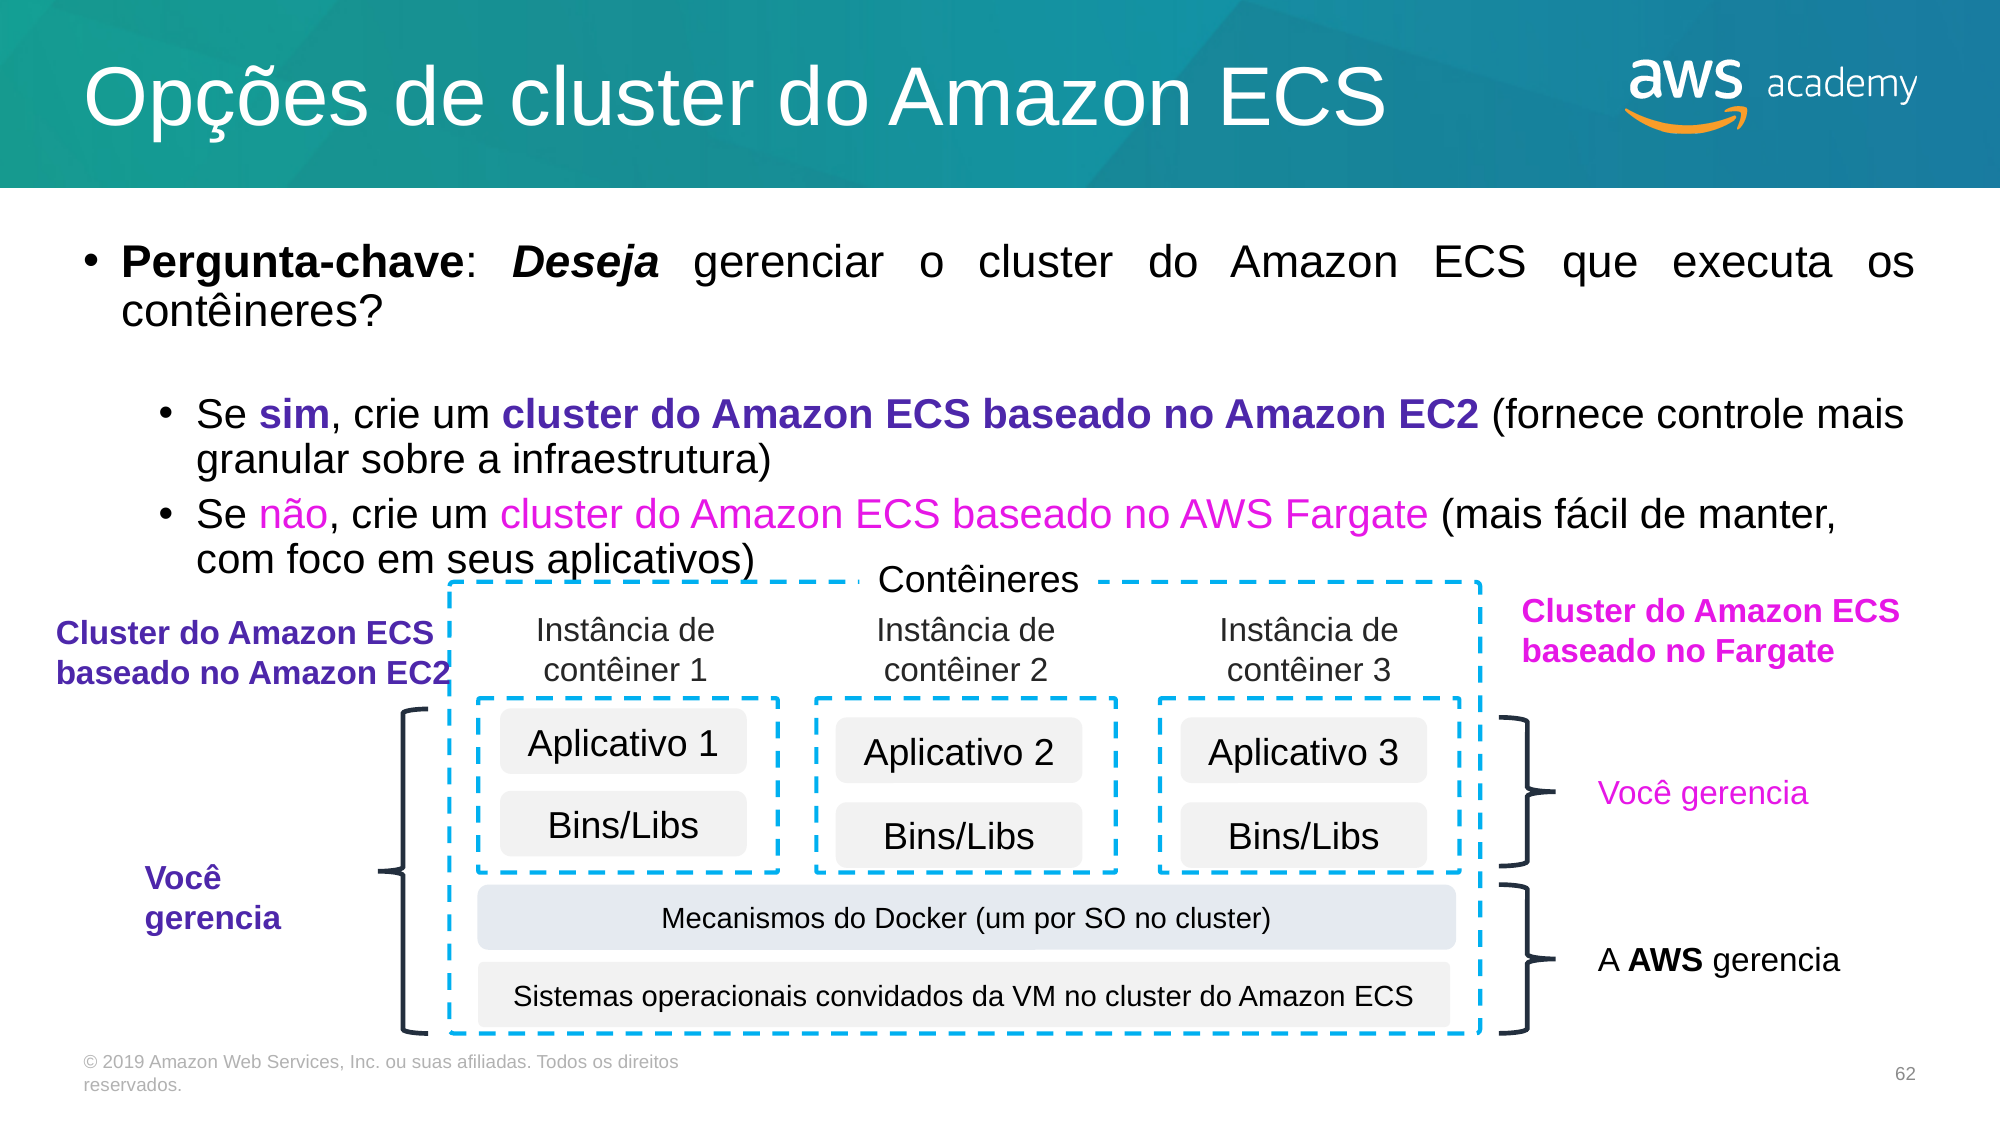

# Opções de cluster do Amazon ECS
Pergunta-chave: Deseja gerenciar o cluster do Amazon ECS que executa os contêineres?

Se sim, crie um cluster do Amazon ECS baseado no Amazon EC2 (fornece controle mais granular sobre a infraestrutura)
Se não, crie um cluster do Amazon ECS baseado no AWS Fargate (mais fácil de manter, com foco em seus aplicativos)
Contêineres

Cluster do Amazon ECS baseado no Fargate
Instância de contêiner 1
Instância de contêiner 2
Instância de contêiner 3
Cluster do Amazon ECS baseado no Amazon EC2

Aplicativo 1

Aplicativo 2
Aplicativo 3

Você gerencia
Bins/Libs
Bins/Libs
Bins/Libs
Você gerencia

Mecanismos do Docker (um por SO no cluster)
A AWS gerencia
Sistemas operacionais convidados da VM no cluster do Amazon ECS
© 2019 Amazon Web Services, Inc. ou suas afiliadas. Todos os direitos reservados.
62